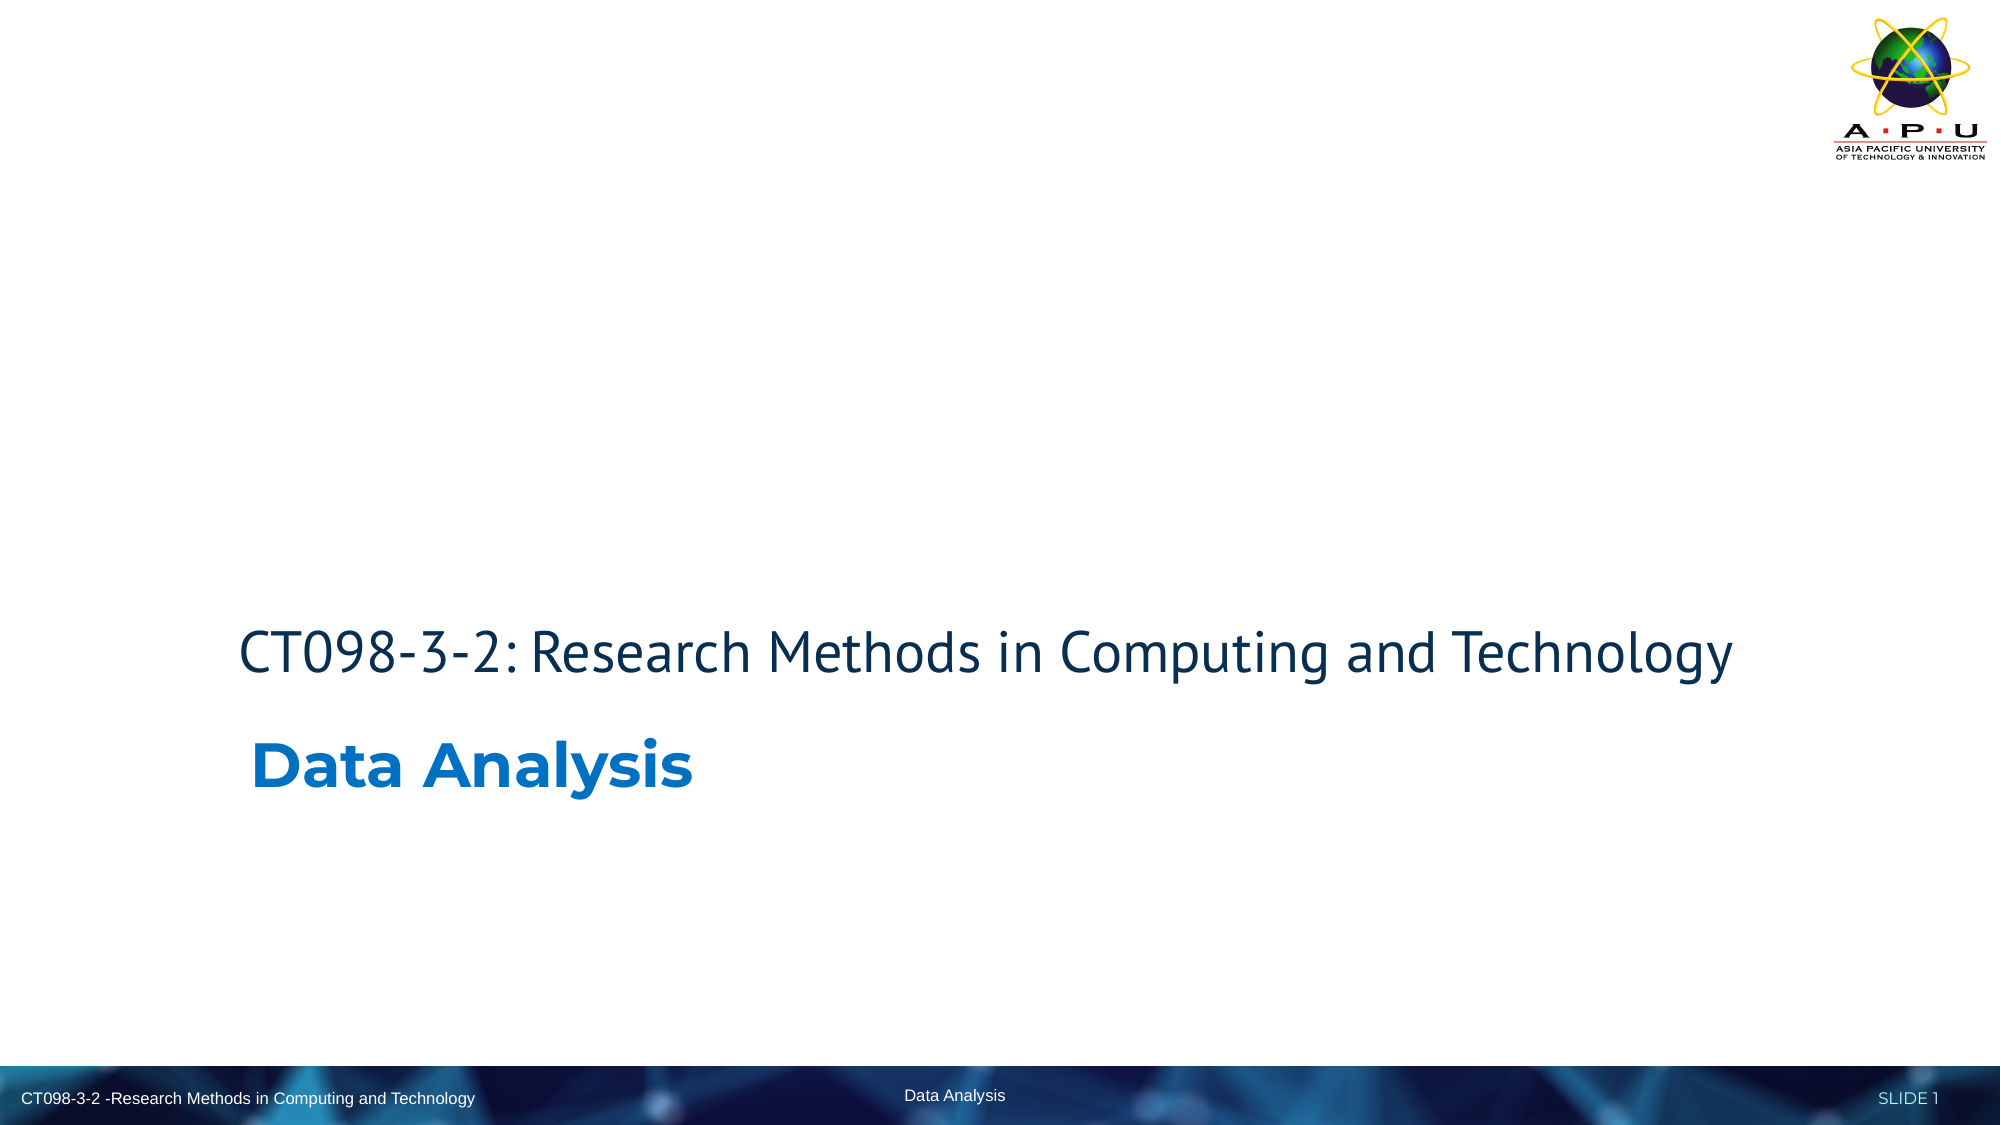

CT098-3-2: Research Methods in Computing and Technology
Data Analysis